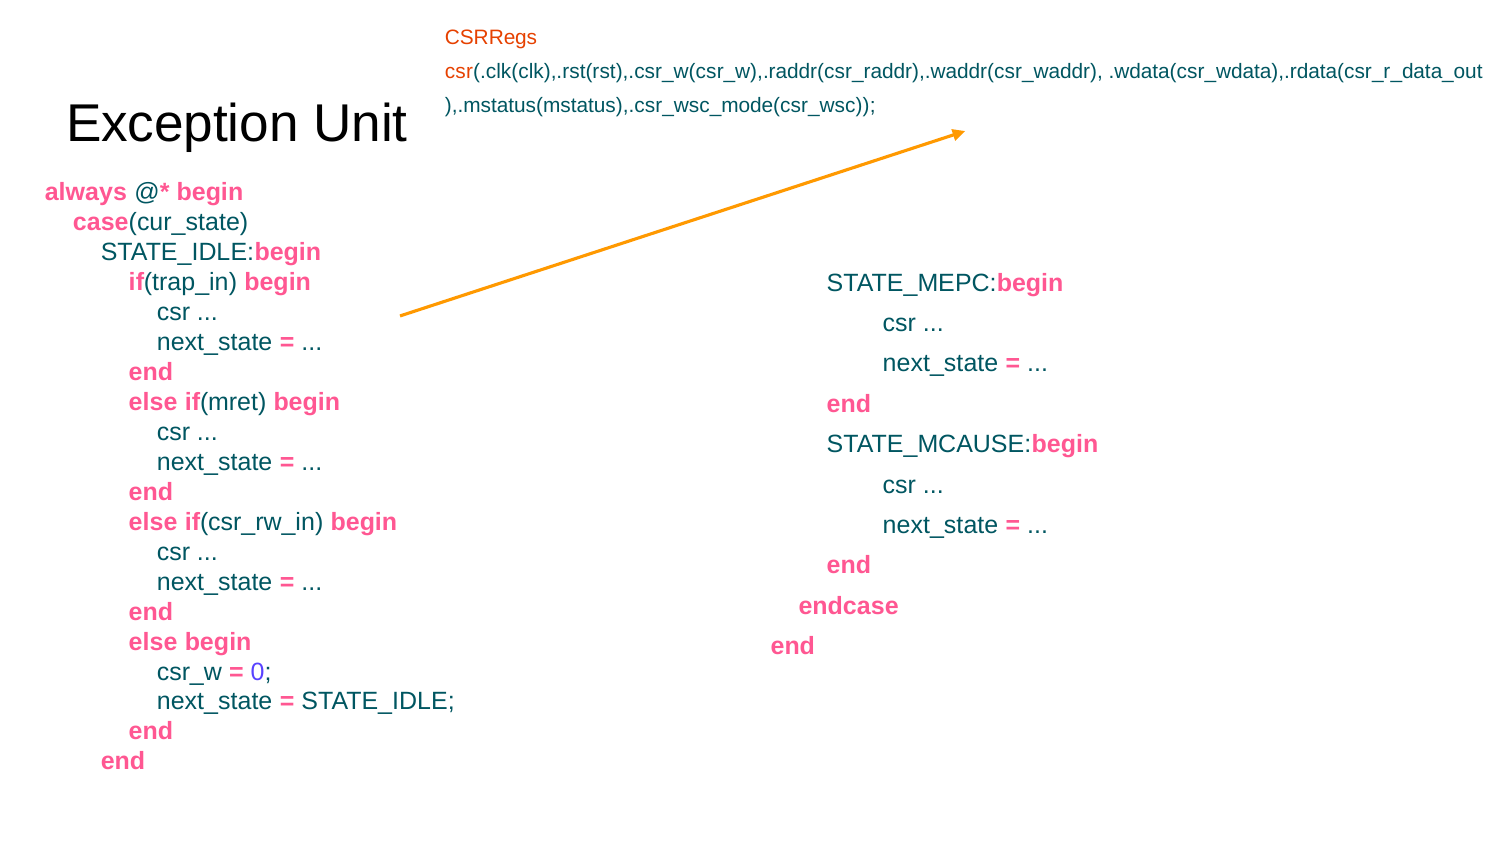

CSRRegs csr(.clk(clk),.rst(rst),.csr_w(csr_w),.raddr(csr_raddr),.waddr(csr_waddr), .wdata(csr_wdata),.rdata(csr_r_data_out),.mstatus(mstatus),.csr_wsc_mode(csr_wsc));
Exception Unit
always @* begin
    case(cur_state)
        STATE_IDLE:begin
            if(trap_in) begin
                csr ...
                next_state = ...
            end
            else if(mret) begin
                csr ...
                next_state = ...
            end
            else if(csr_rw_in) begin
                csr ...
                next_state = ...
            end
            else begin
                csr_w = 0;
                next_state = STATE_IDLE;
            end
        end

        STATE_MEPC:begin
                csr ...
                next_state = ...
        end
        STATE_MCAUSE:begin
                csr ...
                next_state = ...
        end
    endcase
end